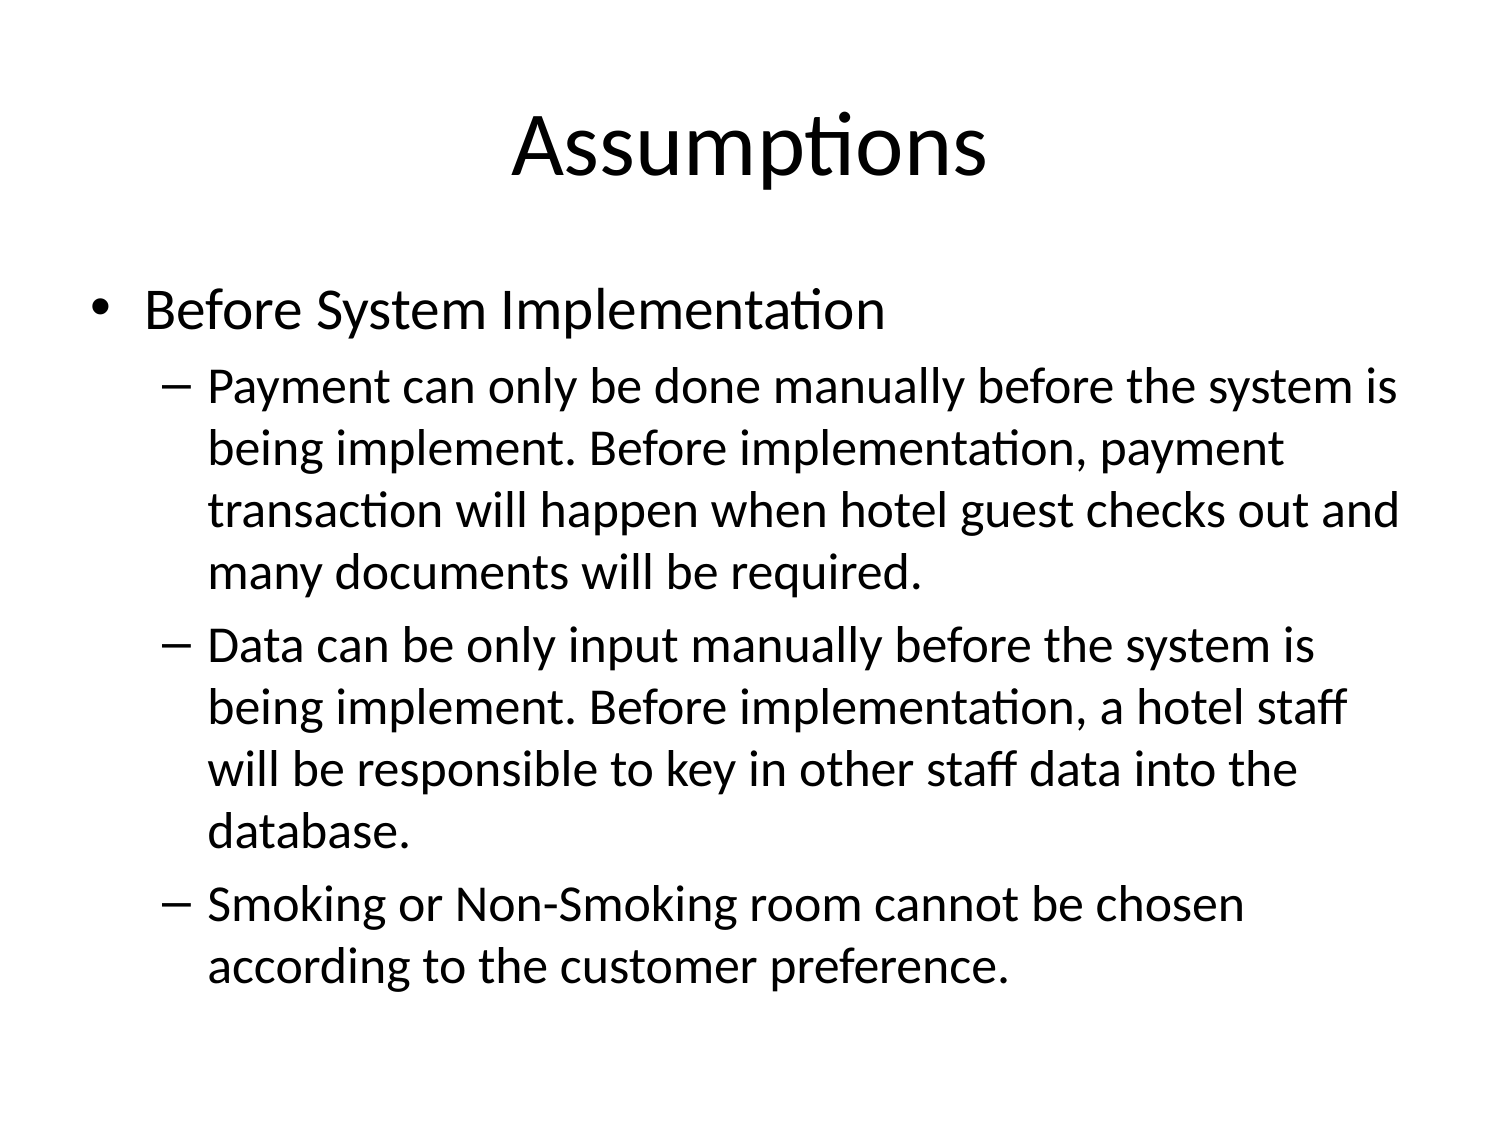

# Assumptions
Before System Implementation
Payment can only be done manually before the system is being implement. Before implementation, payment transaction will happen when hotel guest checks out and many documents will be required.
Data can be only input manually before the system is being implement. Before implementation, a hotel staff will be responsible to key in other staff data into the database.
Smoking or Non-Smoking room cannot be chosen according to the customer preference.